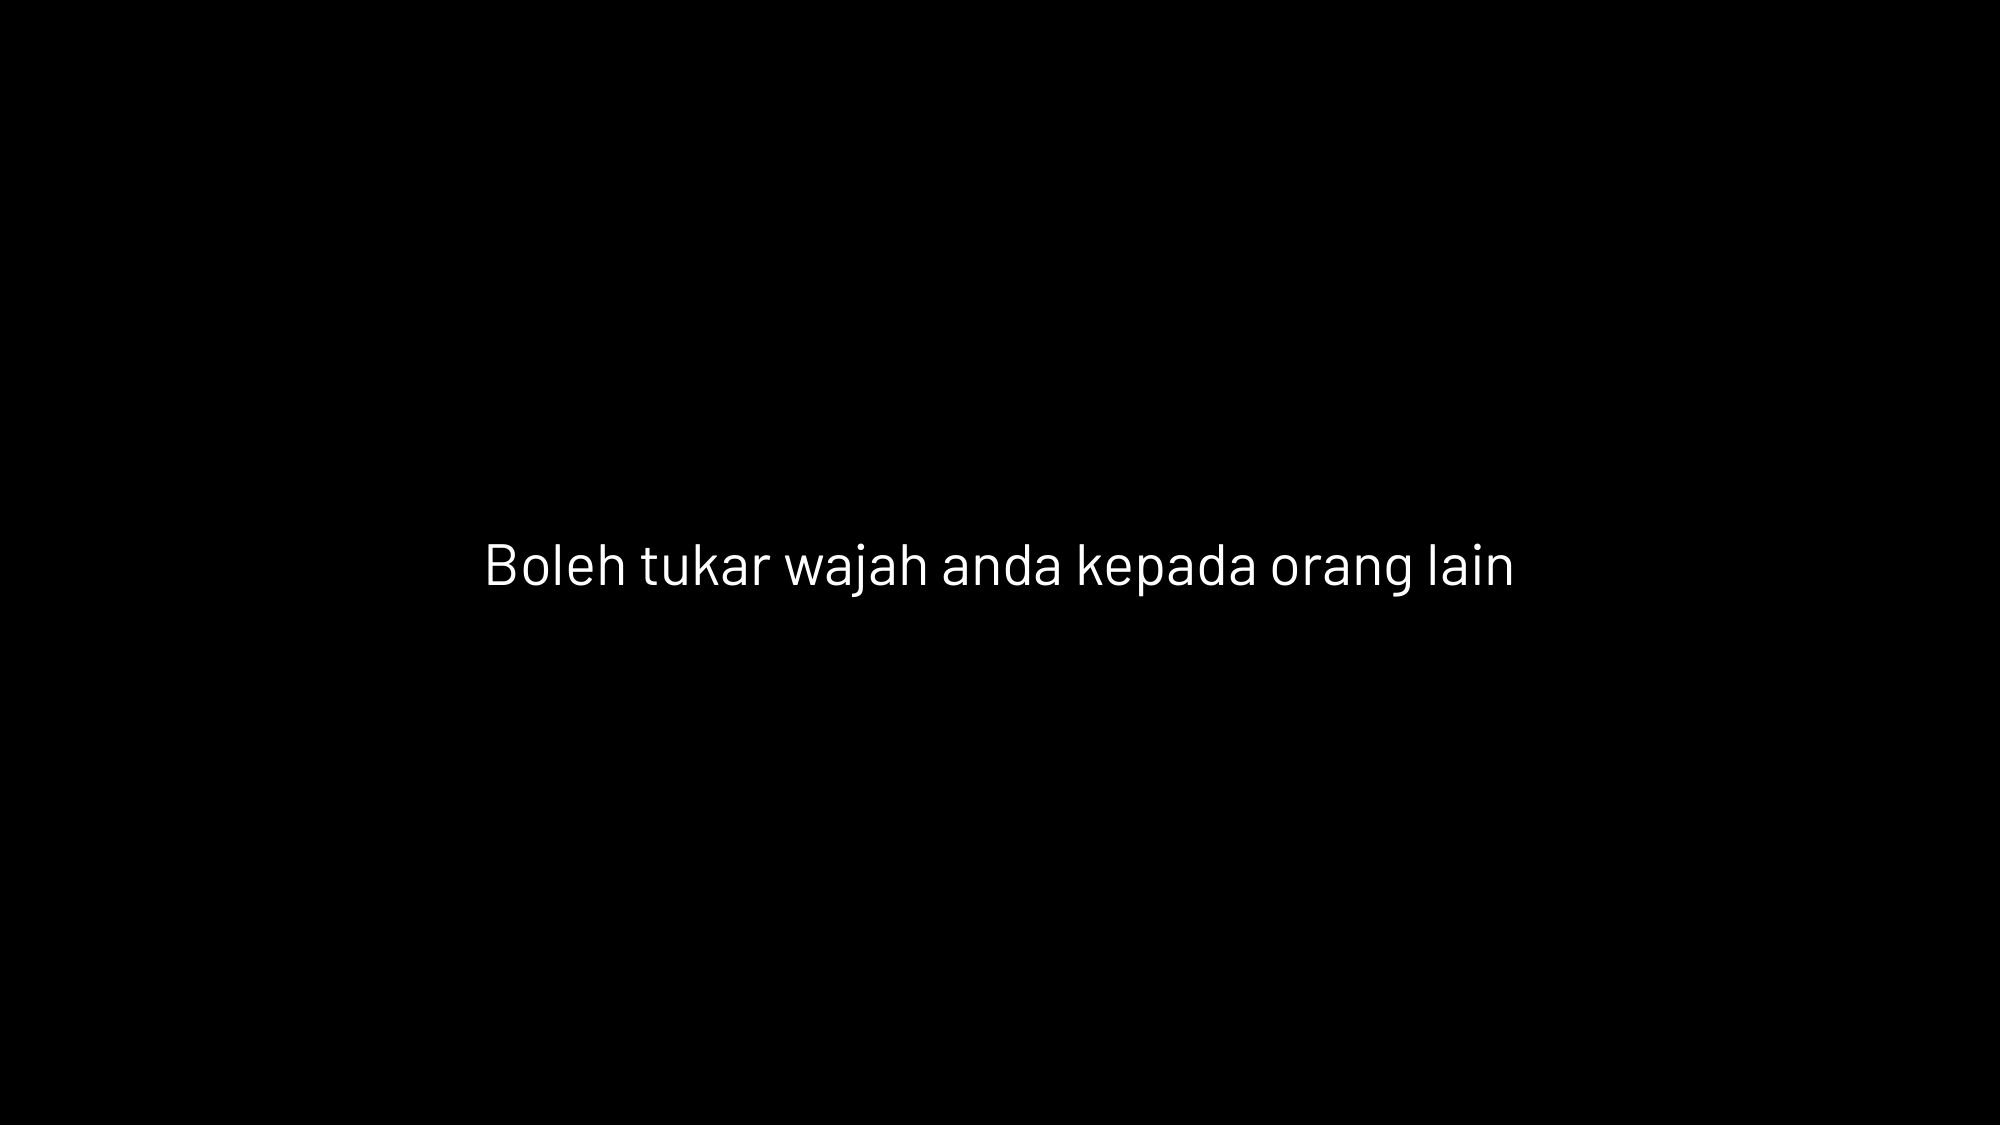

Boleh tukar wajah anda kepada orang lain